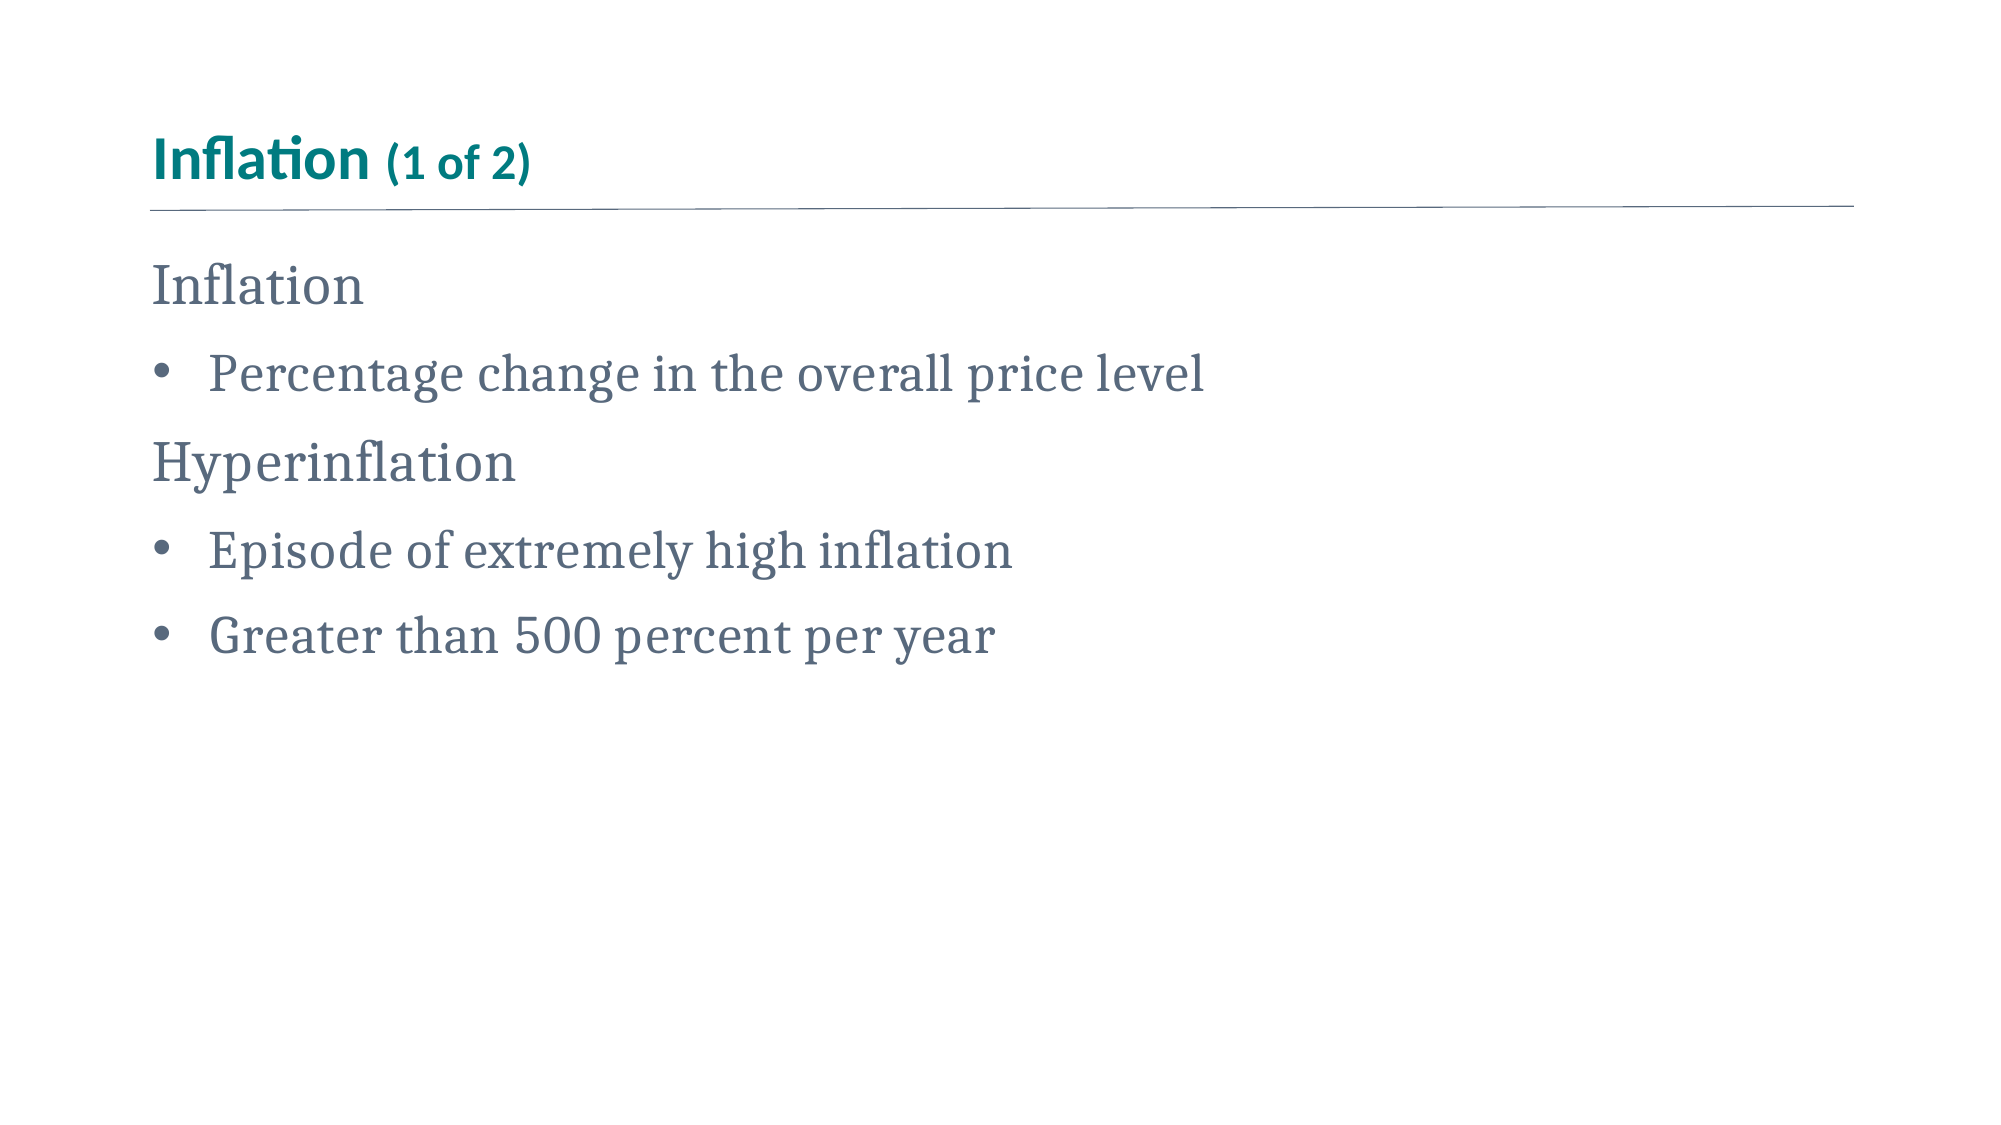

# Inflation (1 of 2)
Inflation
Percentage change in the overall price level
Hyperinflation
Episode of extremely high inflation
Greater than 500 percent per year